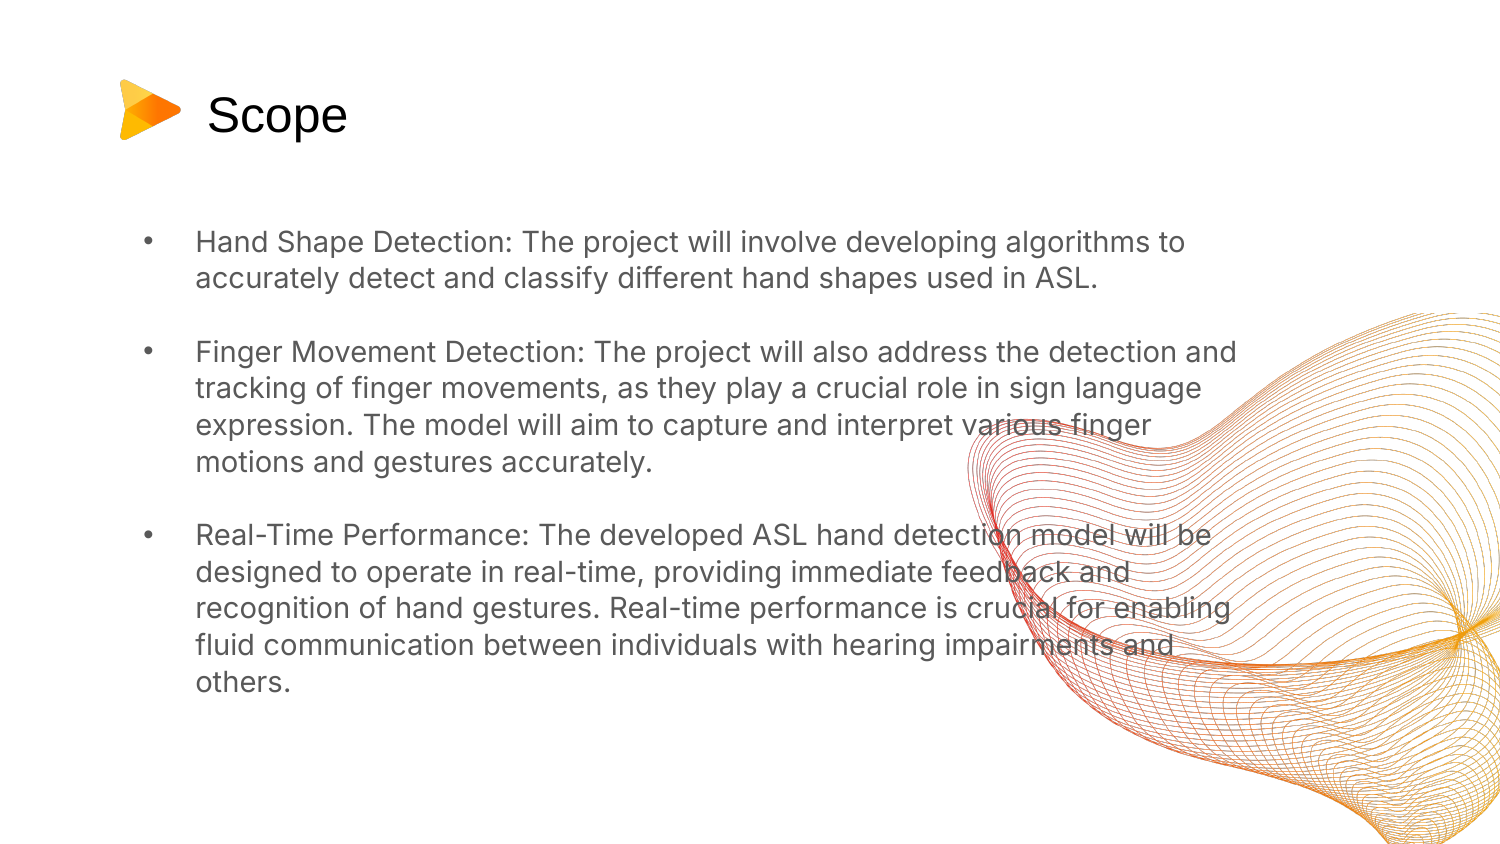

# Scope
Hand Shape Detection: The project will involve developing algorithms to accurately detect and classify different hand shapes used in ASL.

Finger Movement Detection: The project will also address the detection and tracking of finger movements, as they play a crucial role in sign language expression. The model will aim to capture and interpret various finger motions and gestures accurately.

Real-Time Performance: The developed ASL hand detection model will be designed to operate in real-time, providing immediate feedback and recognition of hand gestures. Real-time performance is crucial for enabling fluid communication between individuals with hearing impairments and others.